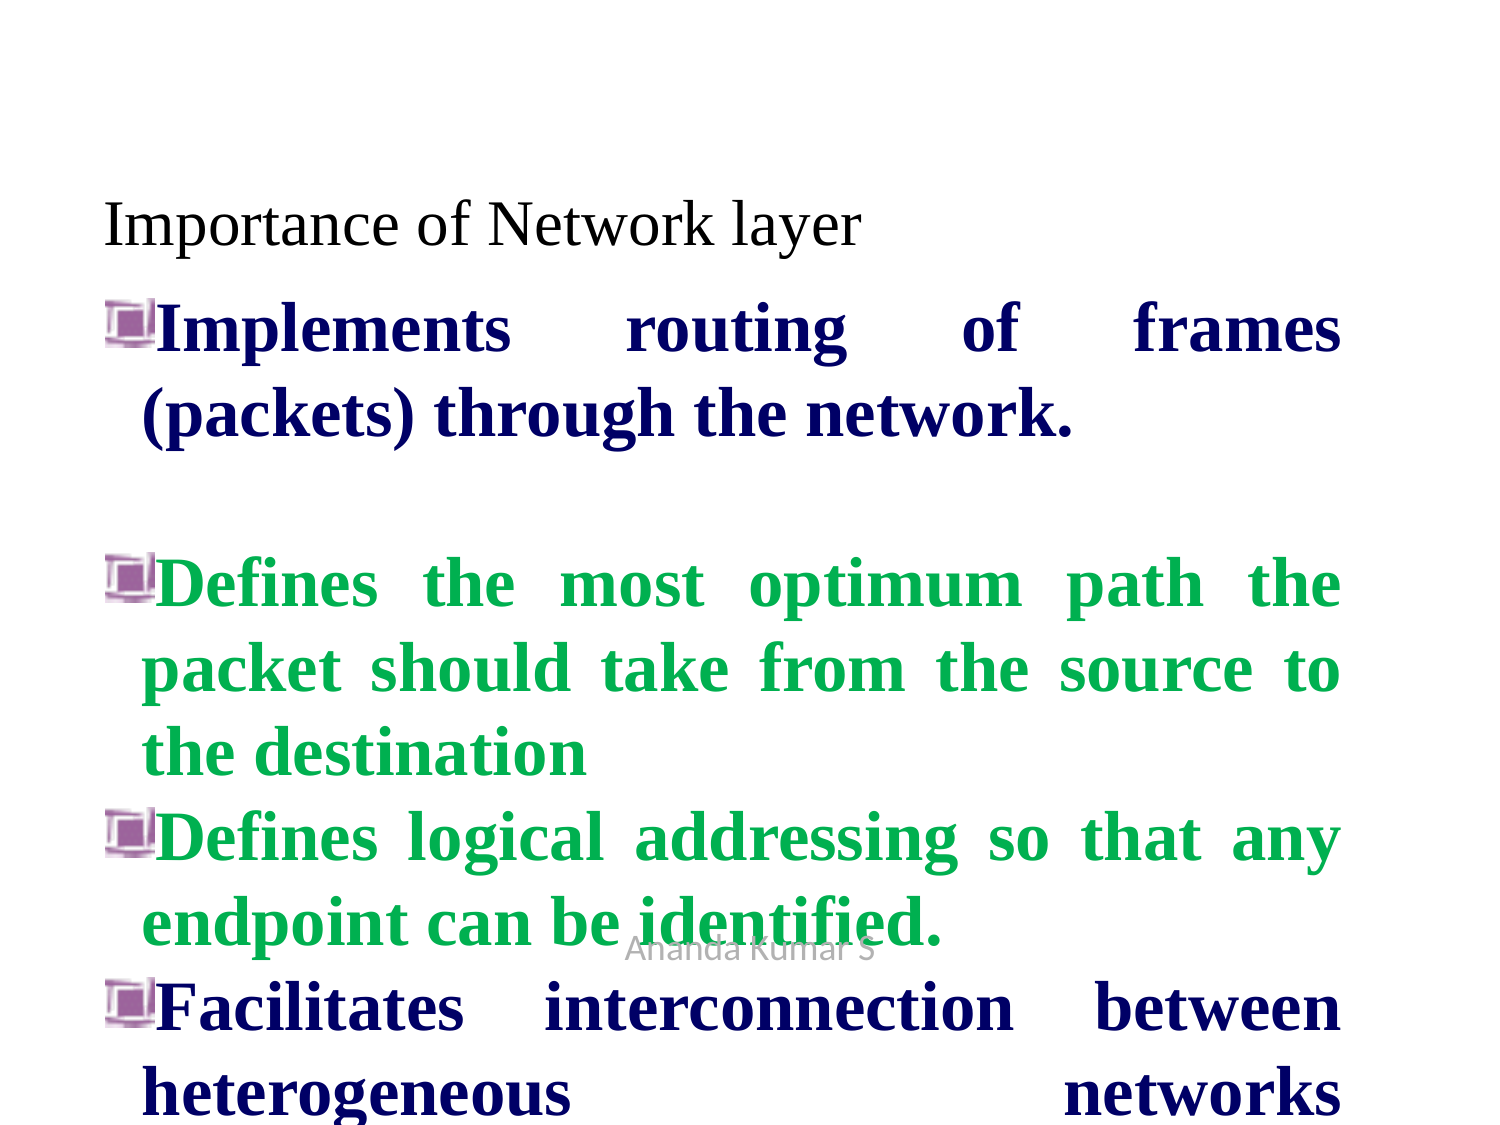

# Importance of Network layer
Implements routing of frames (packets) through the network.

Defines the most optimum path the packet should take from the source to the destination
Defines logical addressing so that any endpoint can be identified.
Facilitates interconnection between heterogeneous networks (Internetworking).

Ananda Kumar S